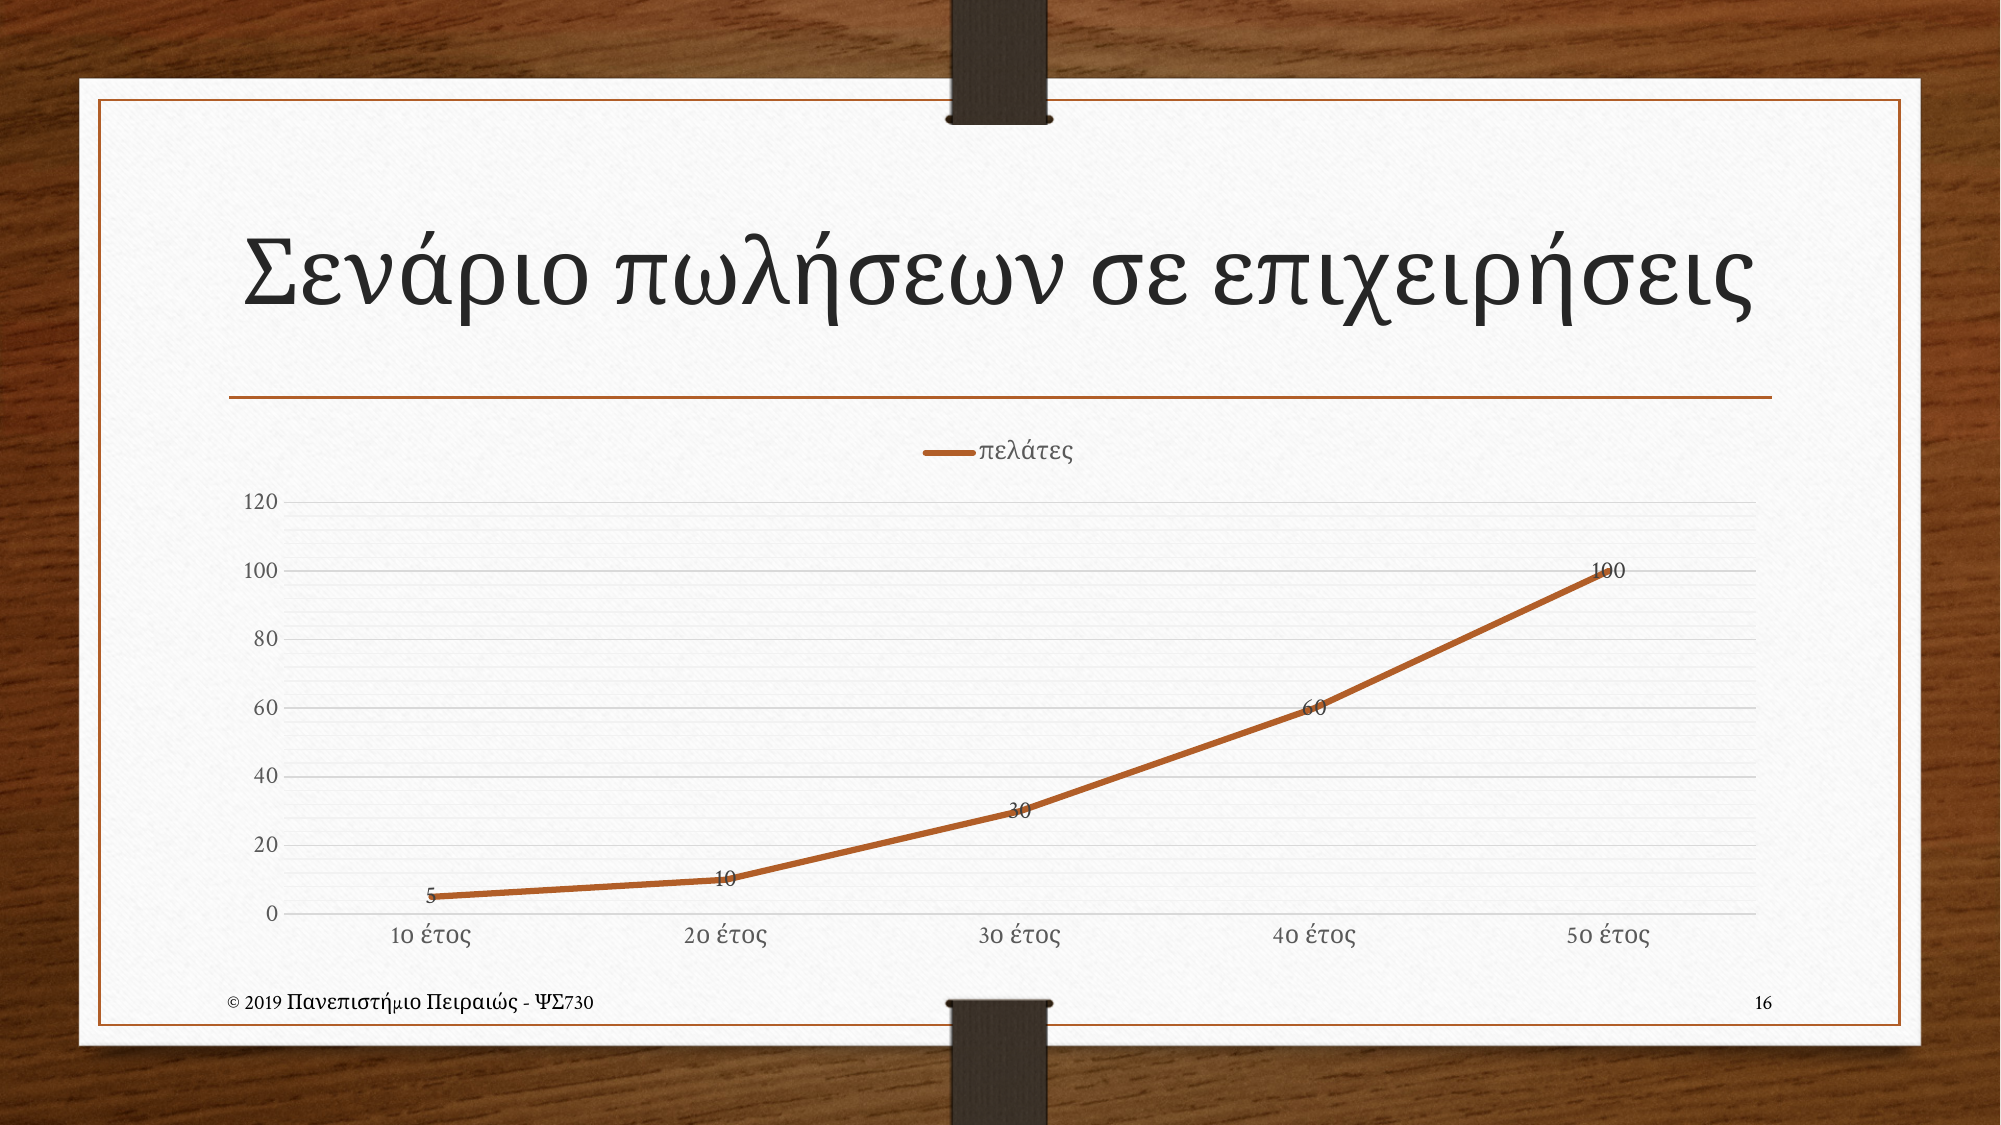

# Σενάριο πωλήσεων σε επιχειρήσεις

### Chart

| Category | πελάτες |
|---|---|
| 1ο έτος | 5.0 |
| 2ο έτος | 10.0 |
| 3ο έτος | 30.0 |
| 4ο έτος | 60.0 |
| 5ο έτος | 100.0 |
© 2019 Πανεπιστήμιο Πειραιώς - ΨΣ730
16